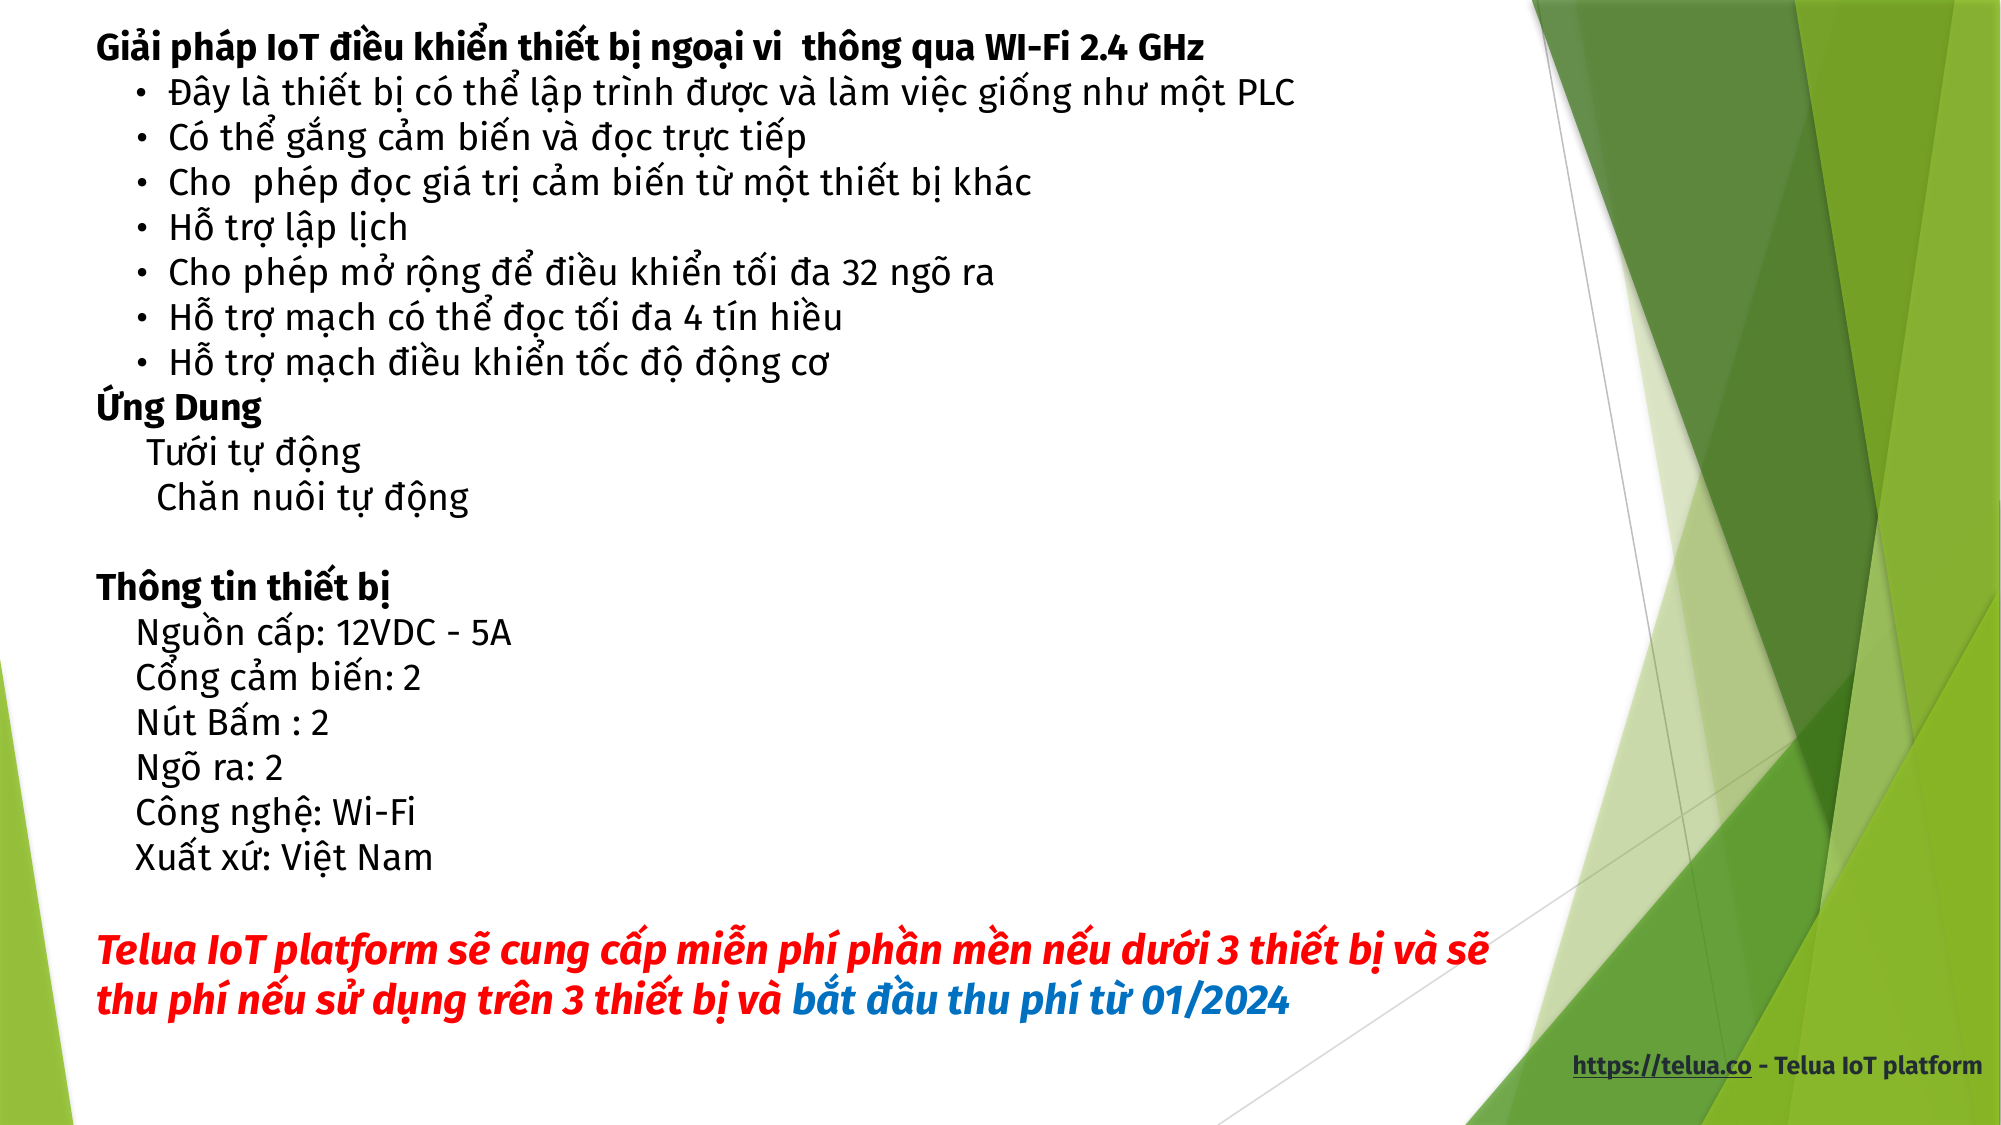

# Giải pháp IoT điều khiển thiết bị ngoại vi  thông qua WI-Fi 2.4 GHz •  Đây là thiết bị có thể lập trình được và làm việc giống như một PLC •  Có thể gắng cảm biến và đọc trực tiếp •  Cho  phép đọc giá trị cảm biến từ một thiết bị khác •  Hỗ trợ lập lịch •  Cho phép mở rộng để điều khiển tối đa 32 ngõ ra •  Hỗ trợ mạch có thể đọc tối đa 4 tín hiều •  Hỗ trợ mạch điều khiển tốc độ động cơ Ứng Dung Tưới tự động Chăn nuôi tự động Thông tin thiết bị Nguồn cấp: 12VDC - 5A Cổng cảm biến: 2 Nút Bấm : 2 Ngõ ra: 2 Công nghệ: Wi-Fi Xuất xứ: Việt Nam Telua IoT platform sẽ cung cấp miễn phí phần mền nếu dưới 3 thiết bị và sẽ thu phí nếu sử dụng trên 3 thiết bị và bắt đầu thu phí từ 01/2024
https://telua.co - Telua IoT platform